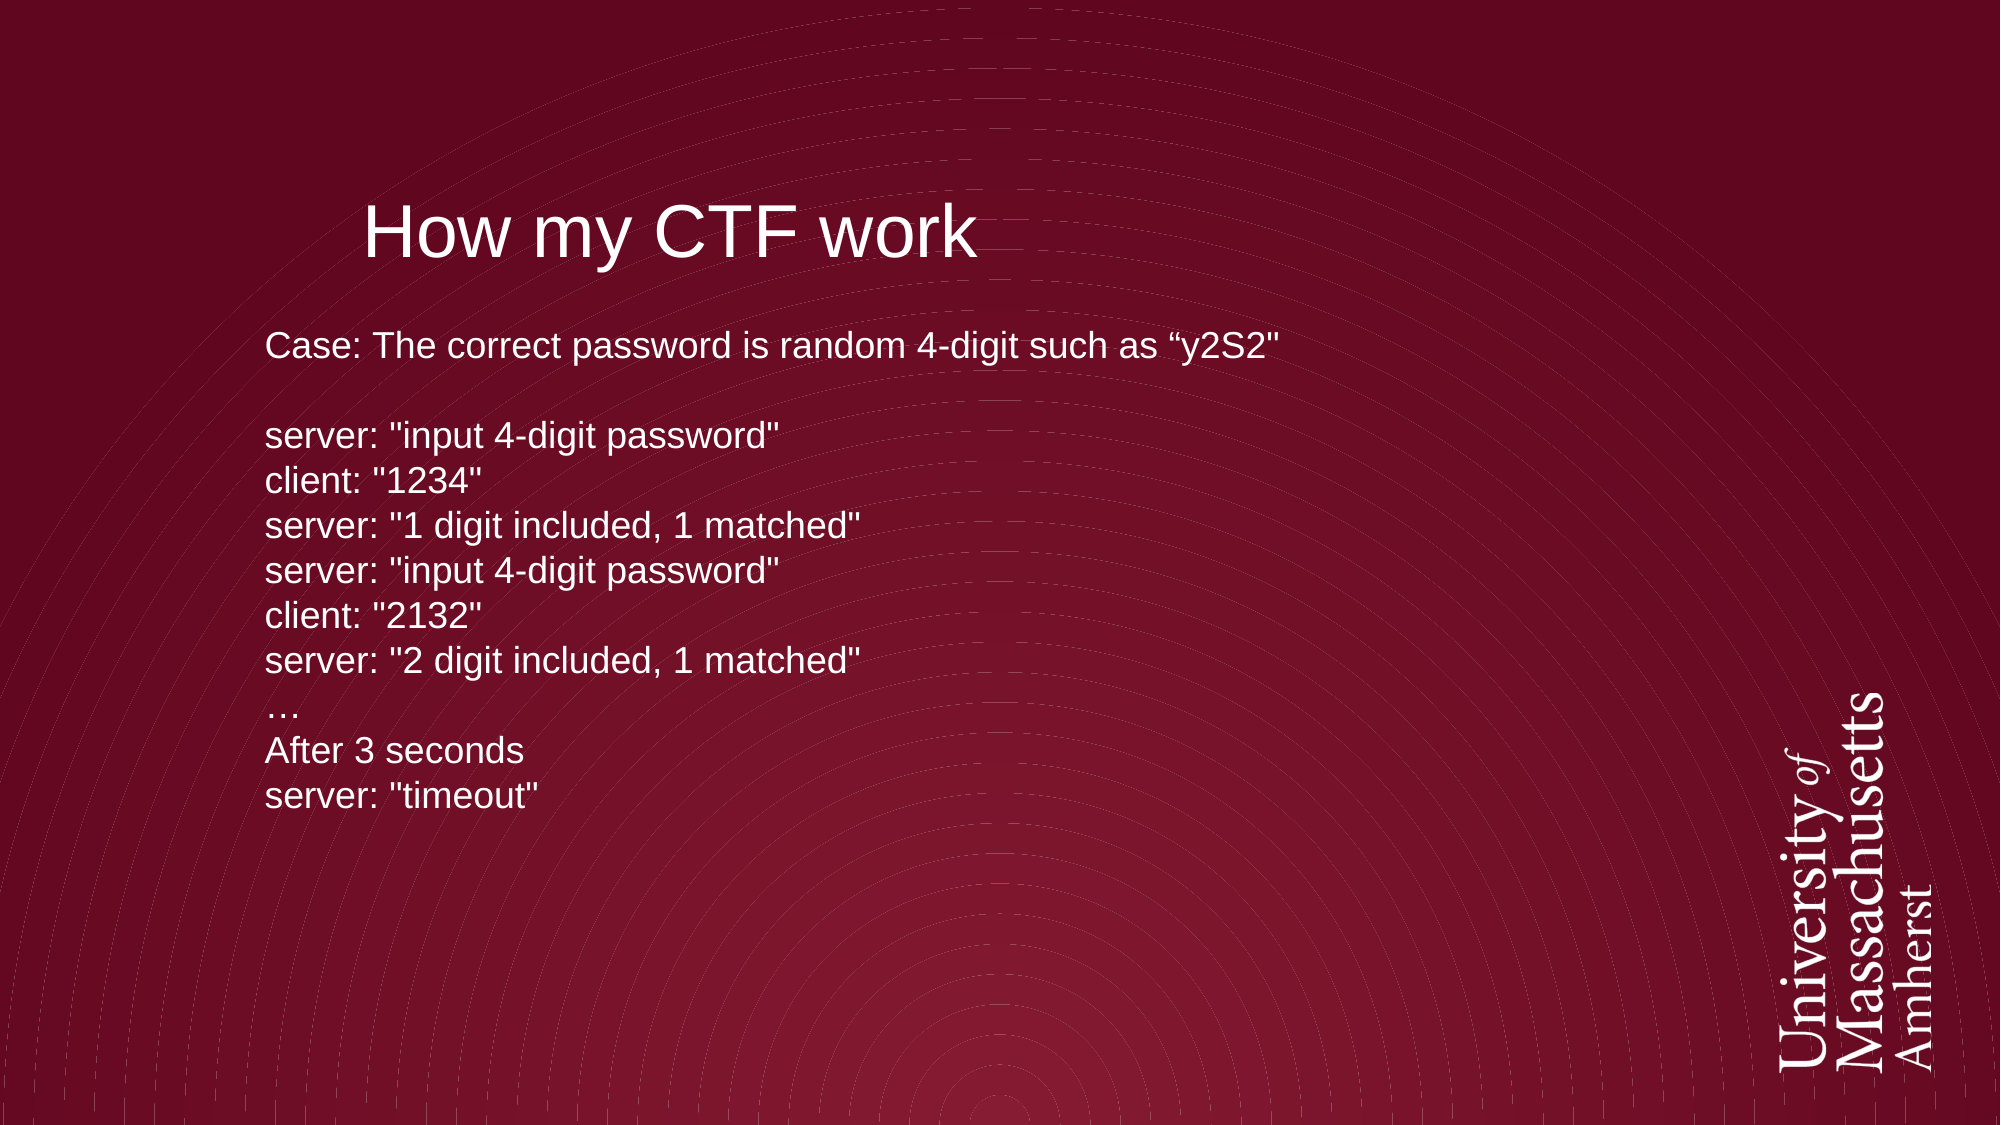

How my CTF work
Case: The correct password is random 4-digit such as “y2S2"

server: "input 4-digit password"
client: "1234"
server: "1 digit included, 1 matched"
server: "input 4-digit password"
client: "2132"
server: "2 digit included, 1 matched"
…
After 3 seconds
server: "timeout"